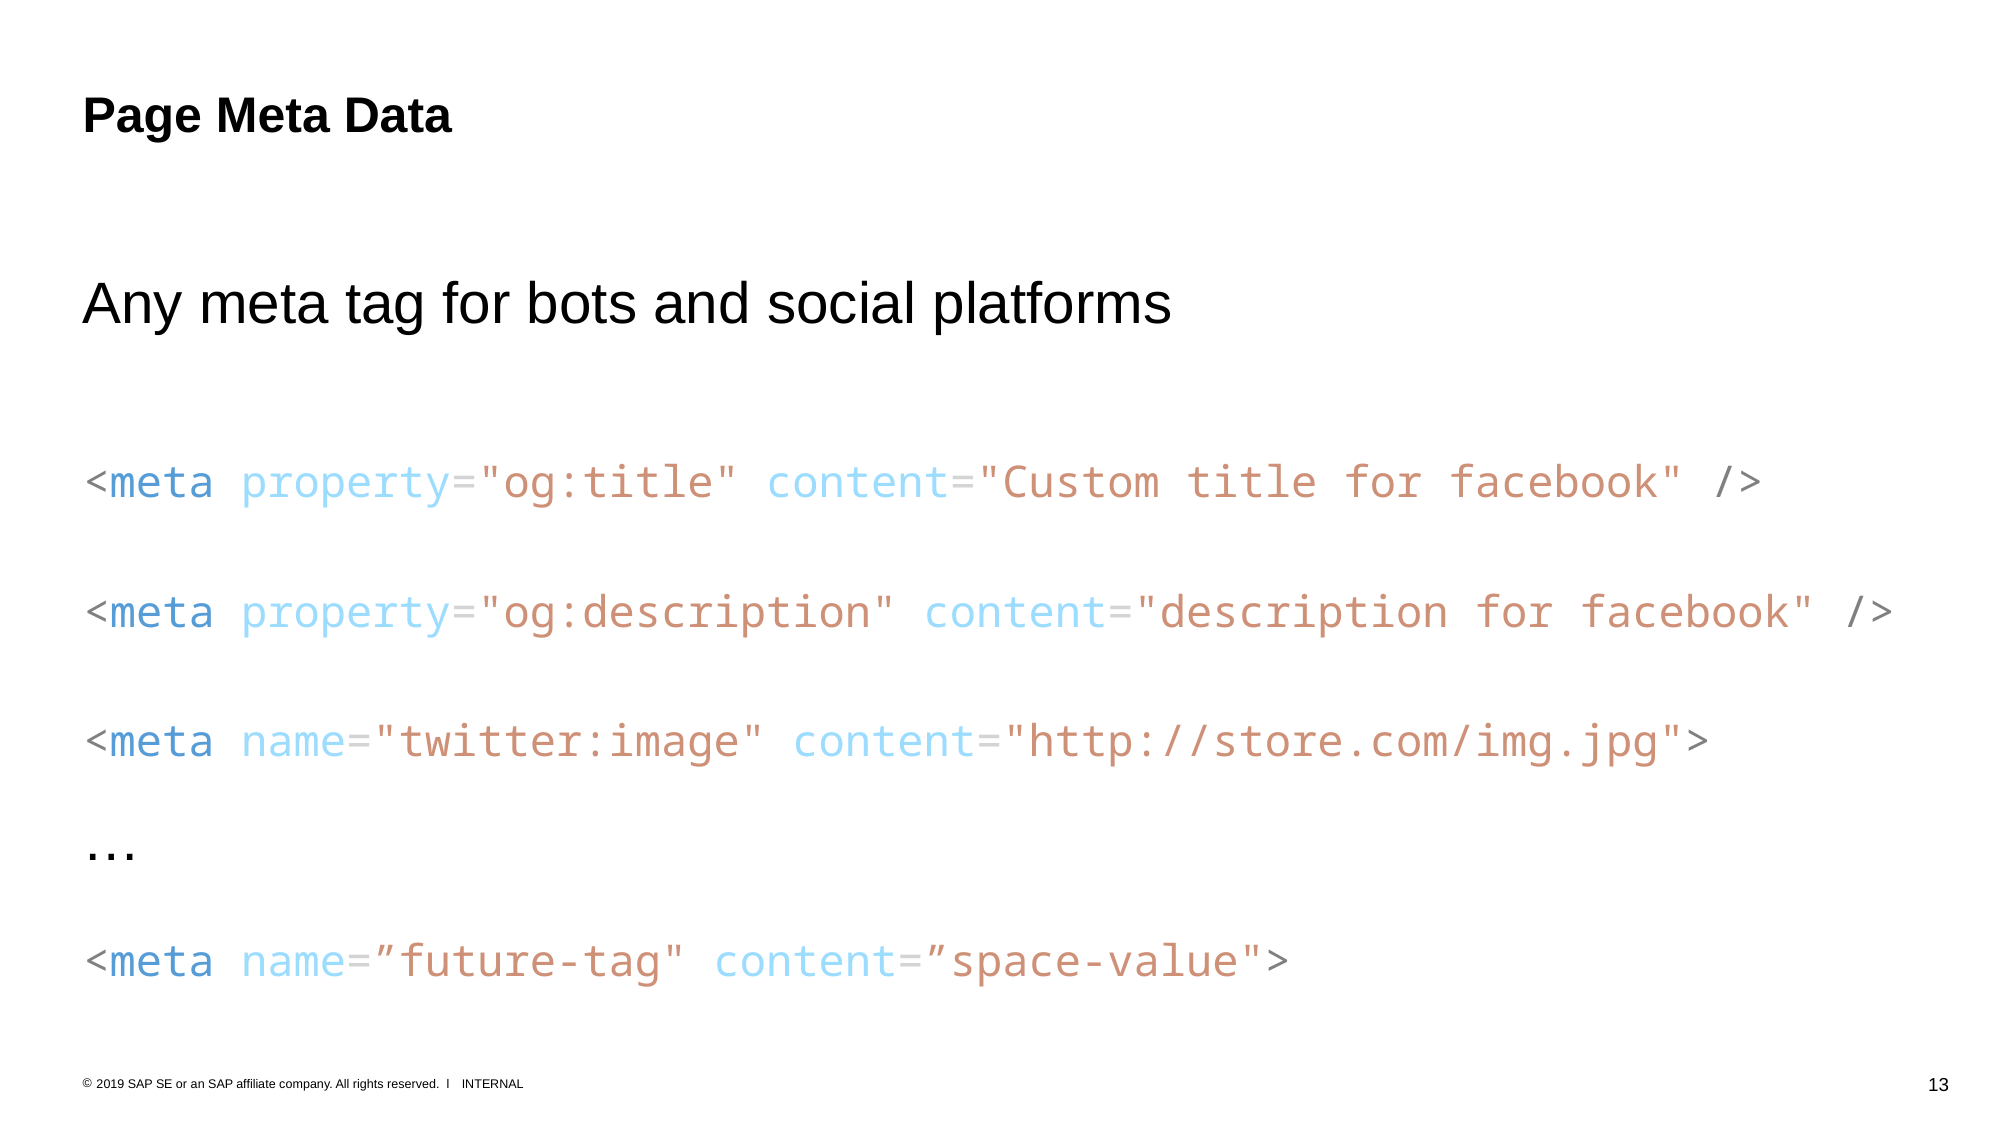

# Page Meta Data
Any meta tag for bots and social platforms

…
<meta property="og:title" content="Custom title for facebook" />
<meta property="og:description" content="description for facebook" />
<meta name="twitter:image" content="http://store.com/img.jpg">
<meta name=”future-tag" content=”space-value">